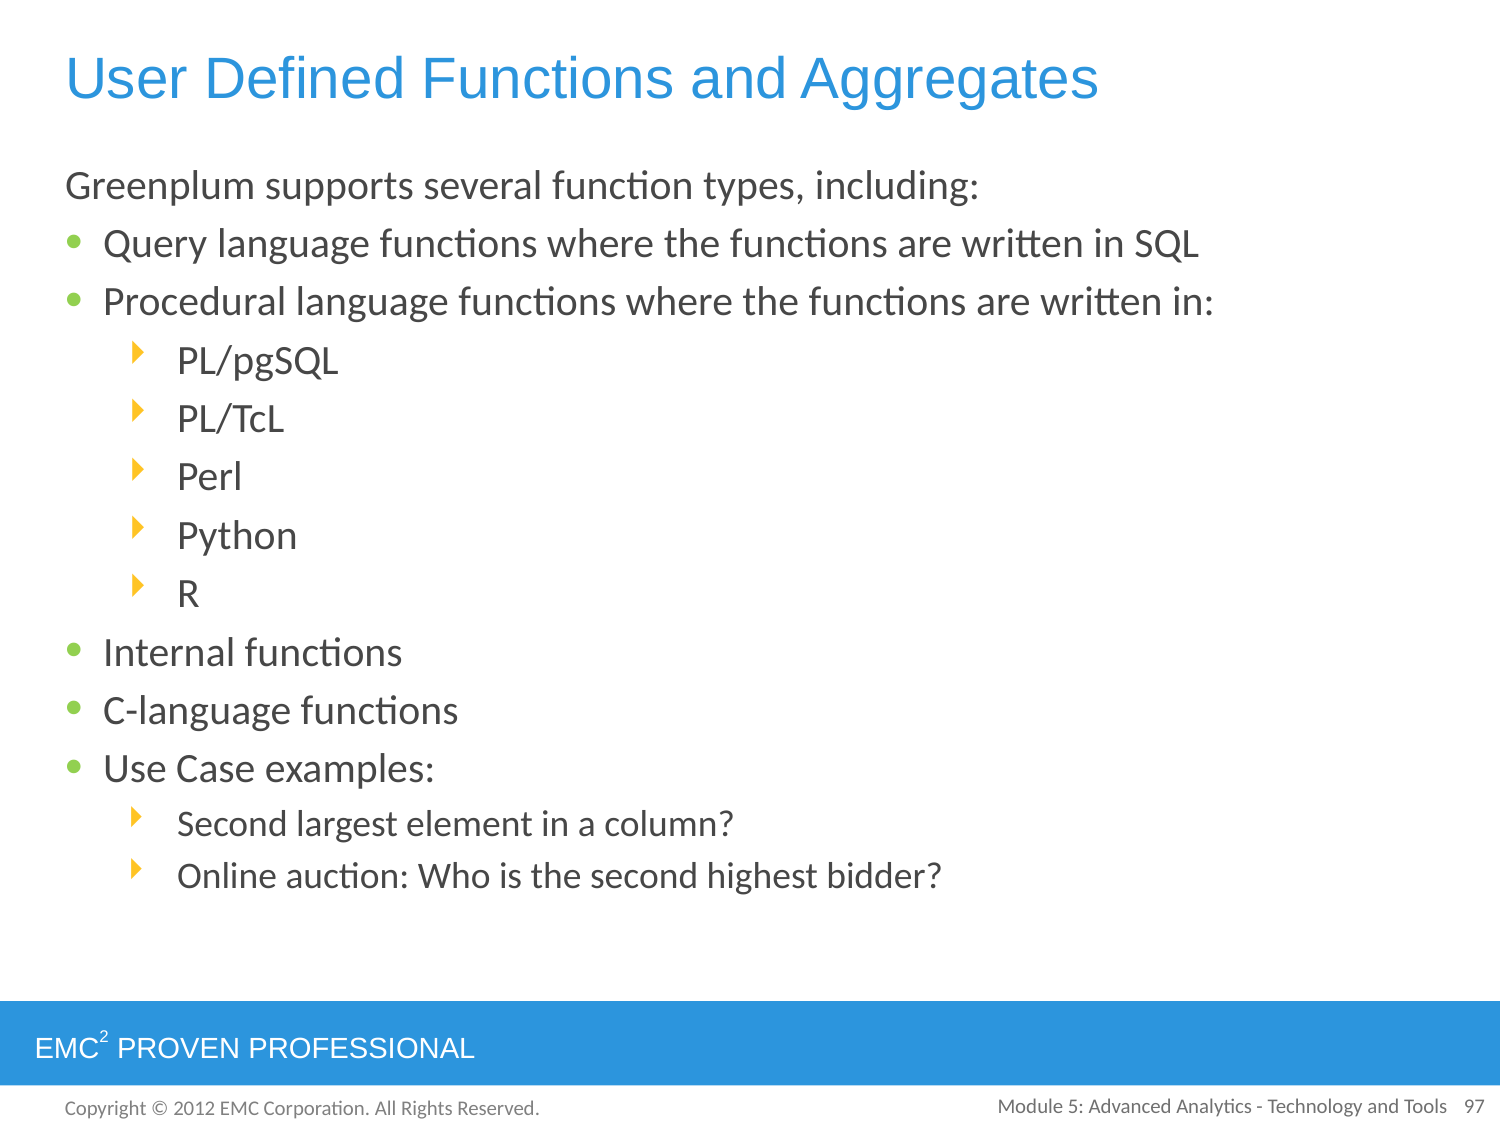

# User Defined Functions and Aggregates
Greenplum supports several function types, including:
Query language functions where the functions are written in SQL
Procedural language functions where the functions are written in:
PL/pgSQL
PL/TcL
Perl
Python
R
Internal functions
C-language functions
Use Case examples:
Second largest element in a column?
Online auction: Who is the second highest bidder?

Module 5: Advanced Analytics - Technology and Tools
97